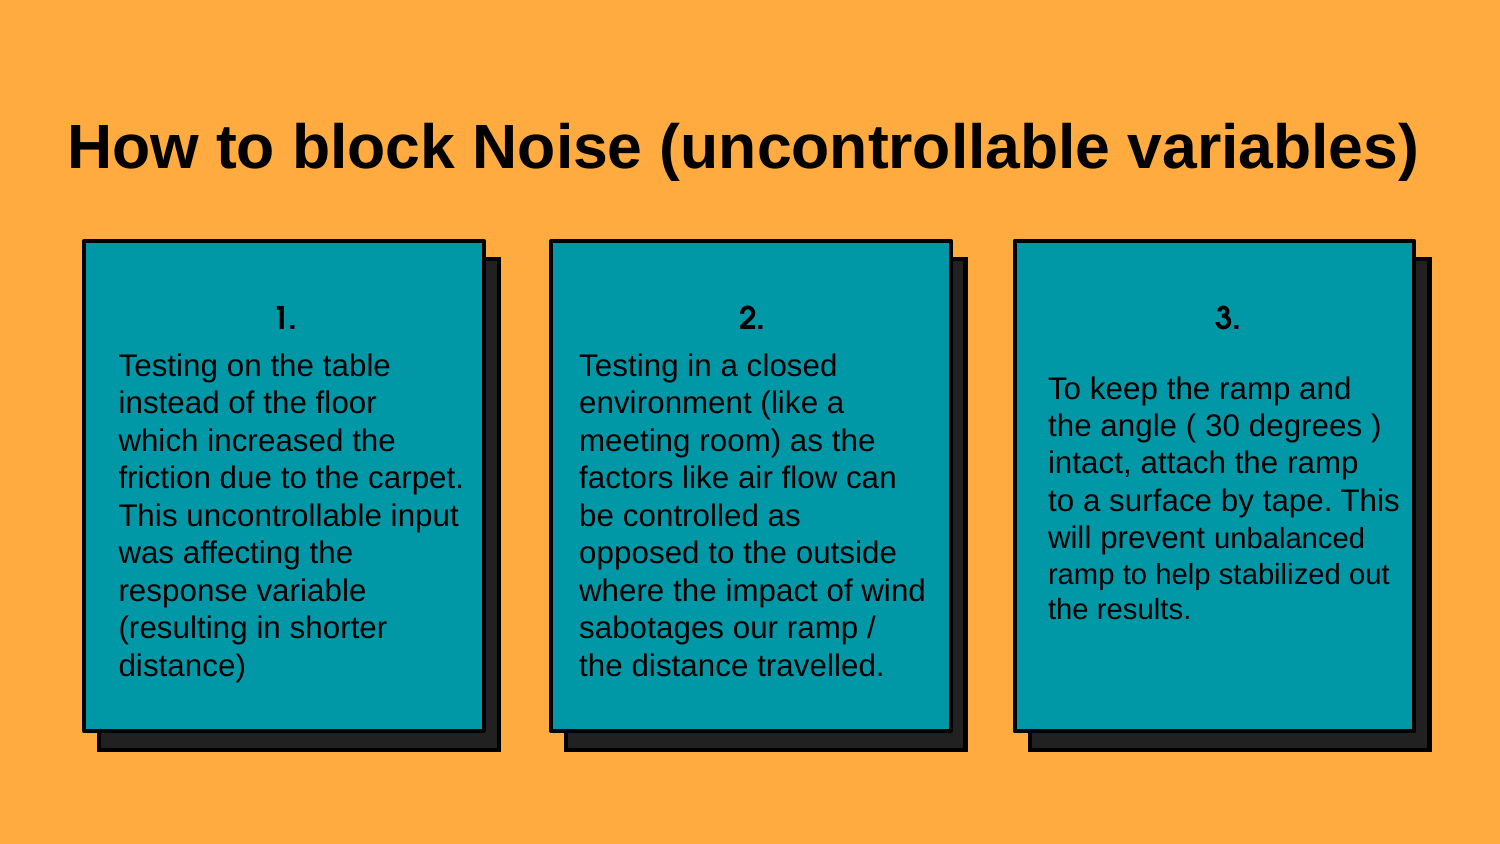

# How to block Noise (uncontrollable variables)
                 1.
                 2.
3.
Testing on the table instead of the floor which increased the friction due to the carpet. This uncontrollable input was affecting the response variable (resulting in shorter distance)
Testing in a closed environment (like a meeting room) as the factors like air flow can be controlled as opposed to the outside where the impact of wind sabotages our ramp / the distance travelled.
To keep the ramp and
the angle ( 30 degrees )
intact, attach the ramp
to a surface by tape. This will prevent unbalanced ramp to help stabilized out the results.